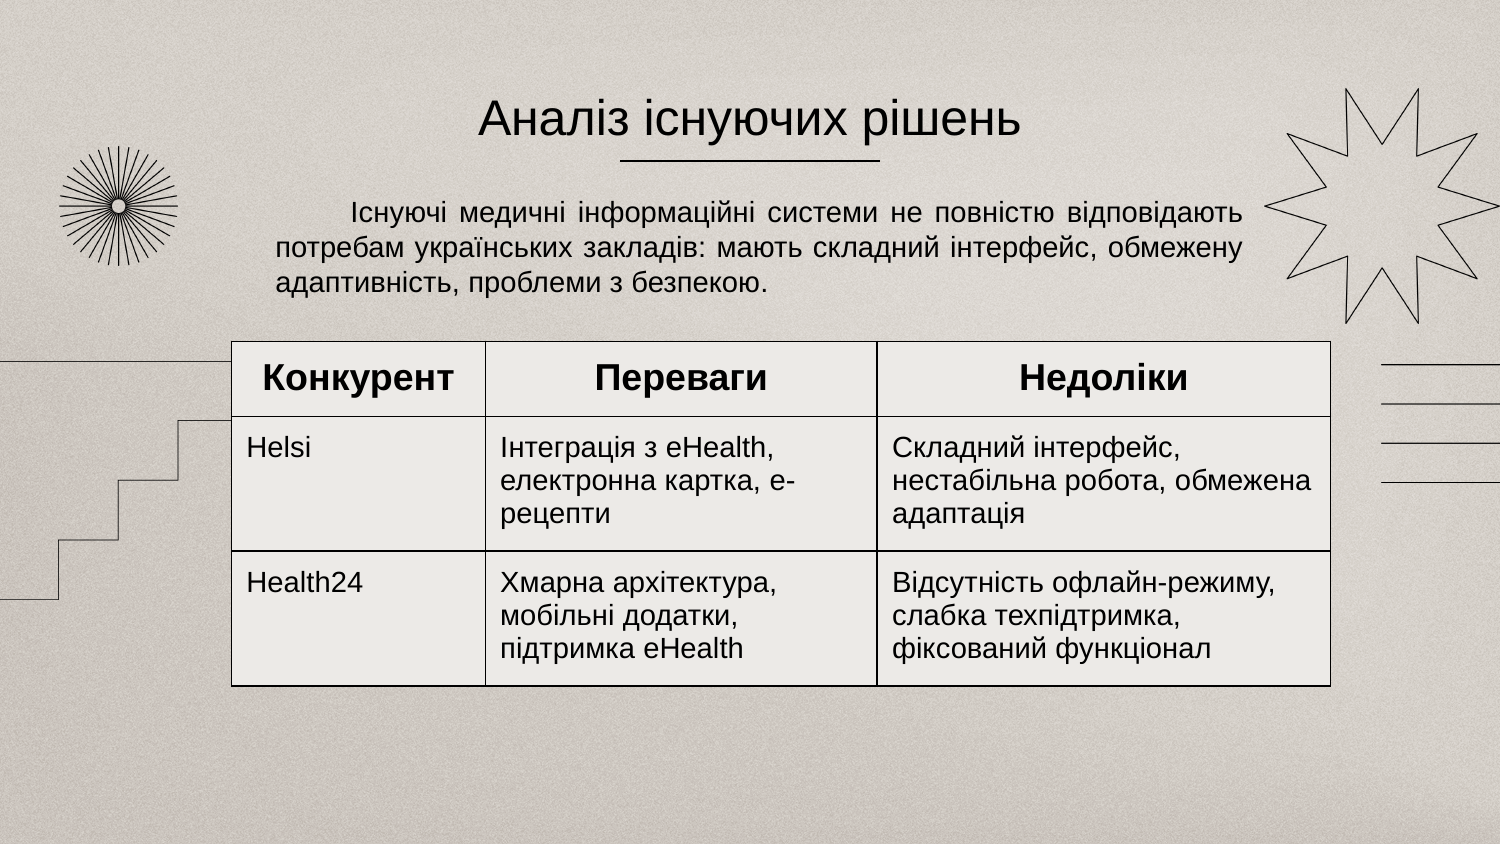

Аналіз існуючих рішень
Існуючі медичні інформаційні системи не повністю відповідають потребам українських закладів: мають складний інтерфейс, обмежену адаптивність, проблеми з безпекою.
| Конкурент | Переваги | Недоліки |
| --- | --- | --- |
| Helsi | Інтеграція з eHealth, електронна картка, е-рецепти | Складний інтерфейс, нестабільна робота, обмежена адаптація |
| Health24 | Хмарна архітектура, мобільні додатки, підтримка eHealth | Відсутність офлайн-режиму, слабка техпідтримка, фіксований функціонал |